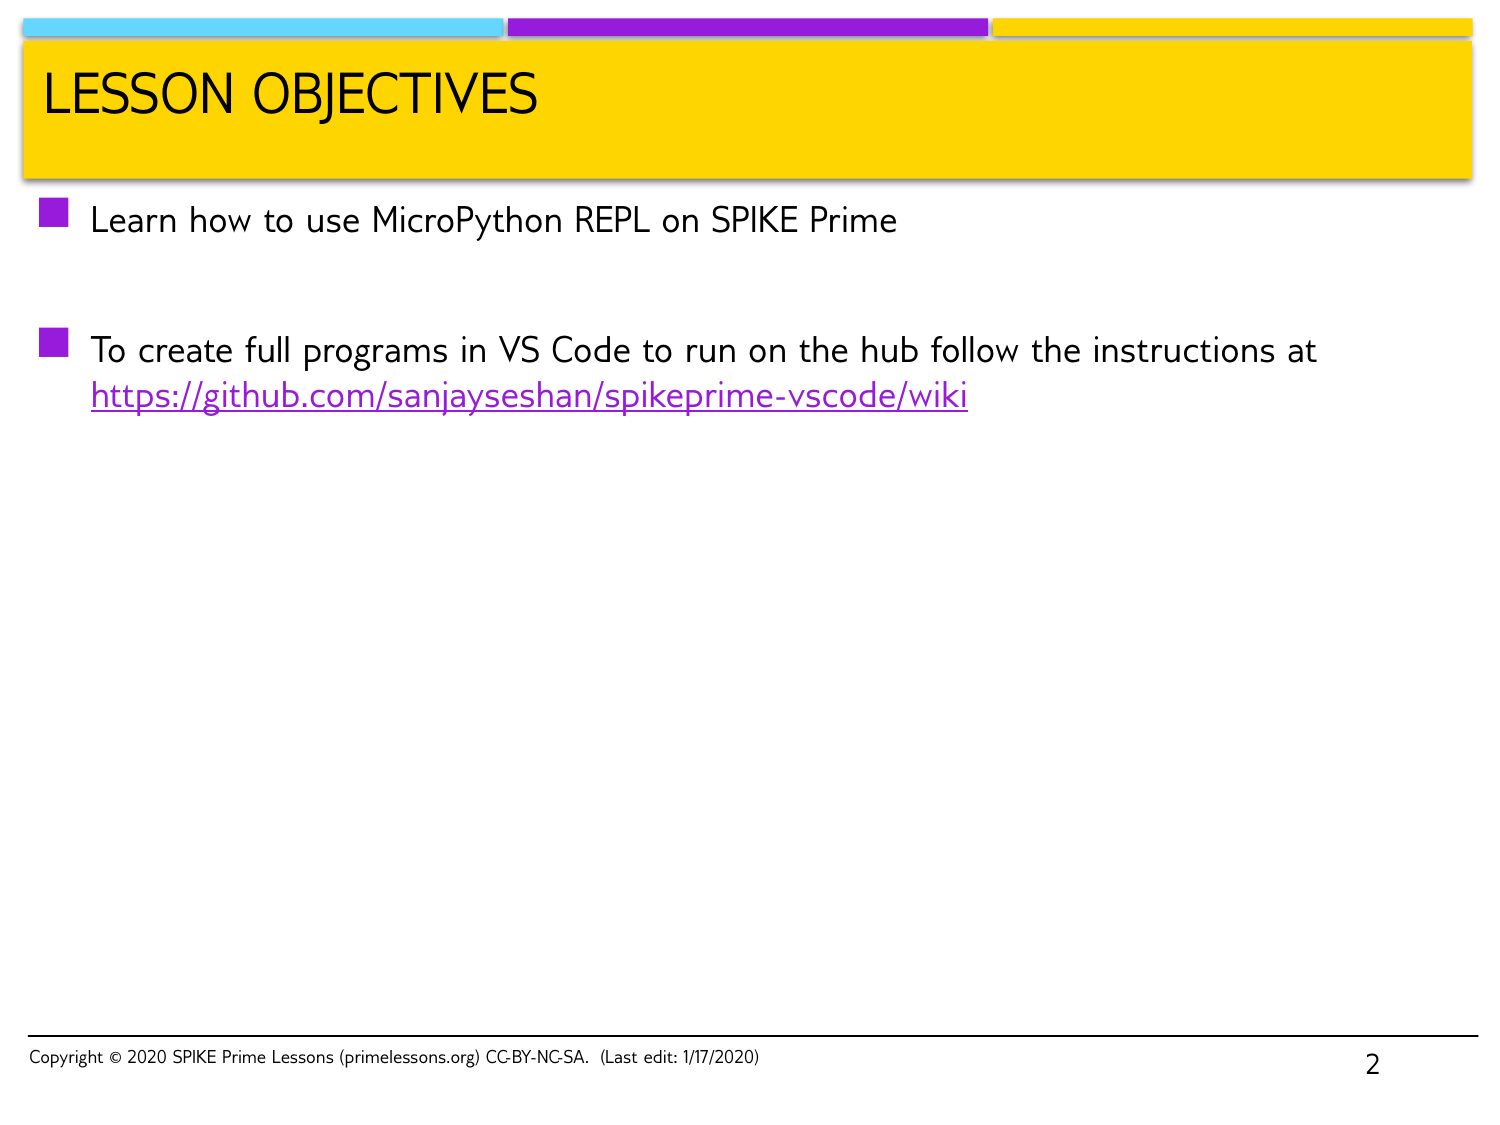

# Lesson Objectives
Learn how to use MicroPython REPL on SPIKE Prime

To create full programs in VS Code to run on the hub follow the instructions at https://github.com/sanjayseshan/spikeprime-vscode/wiki

Copyright © 2020 SPIKE Prime Lessons (primelessons.org) CC-BY-NC-SA.  (Last edit: 1/17/2020)
2